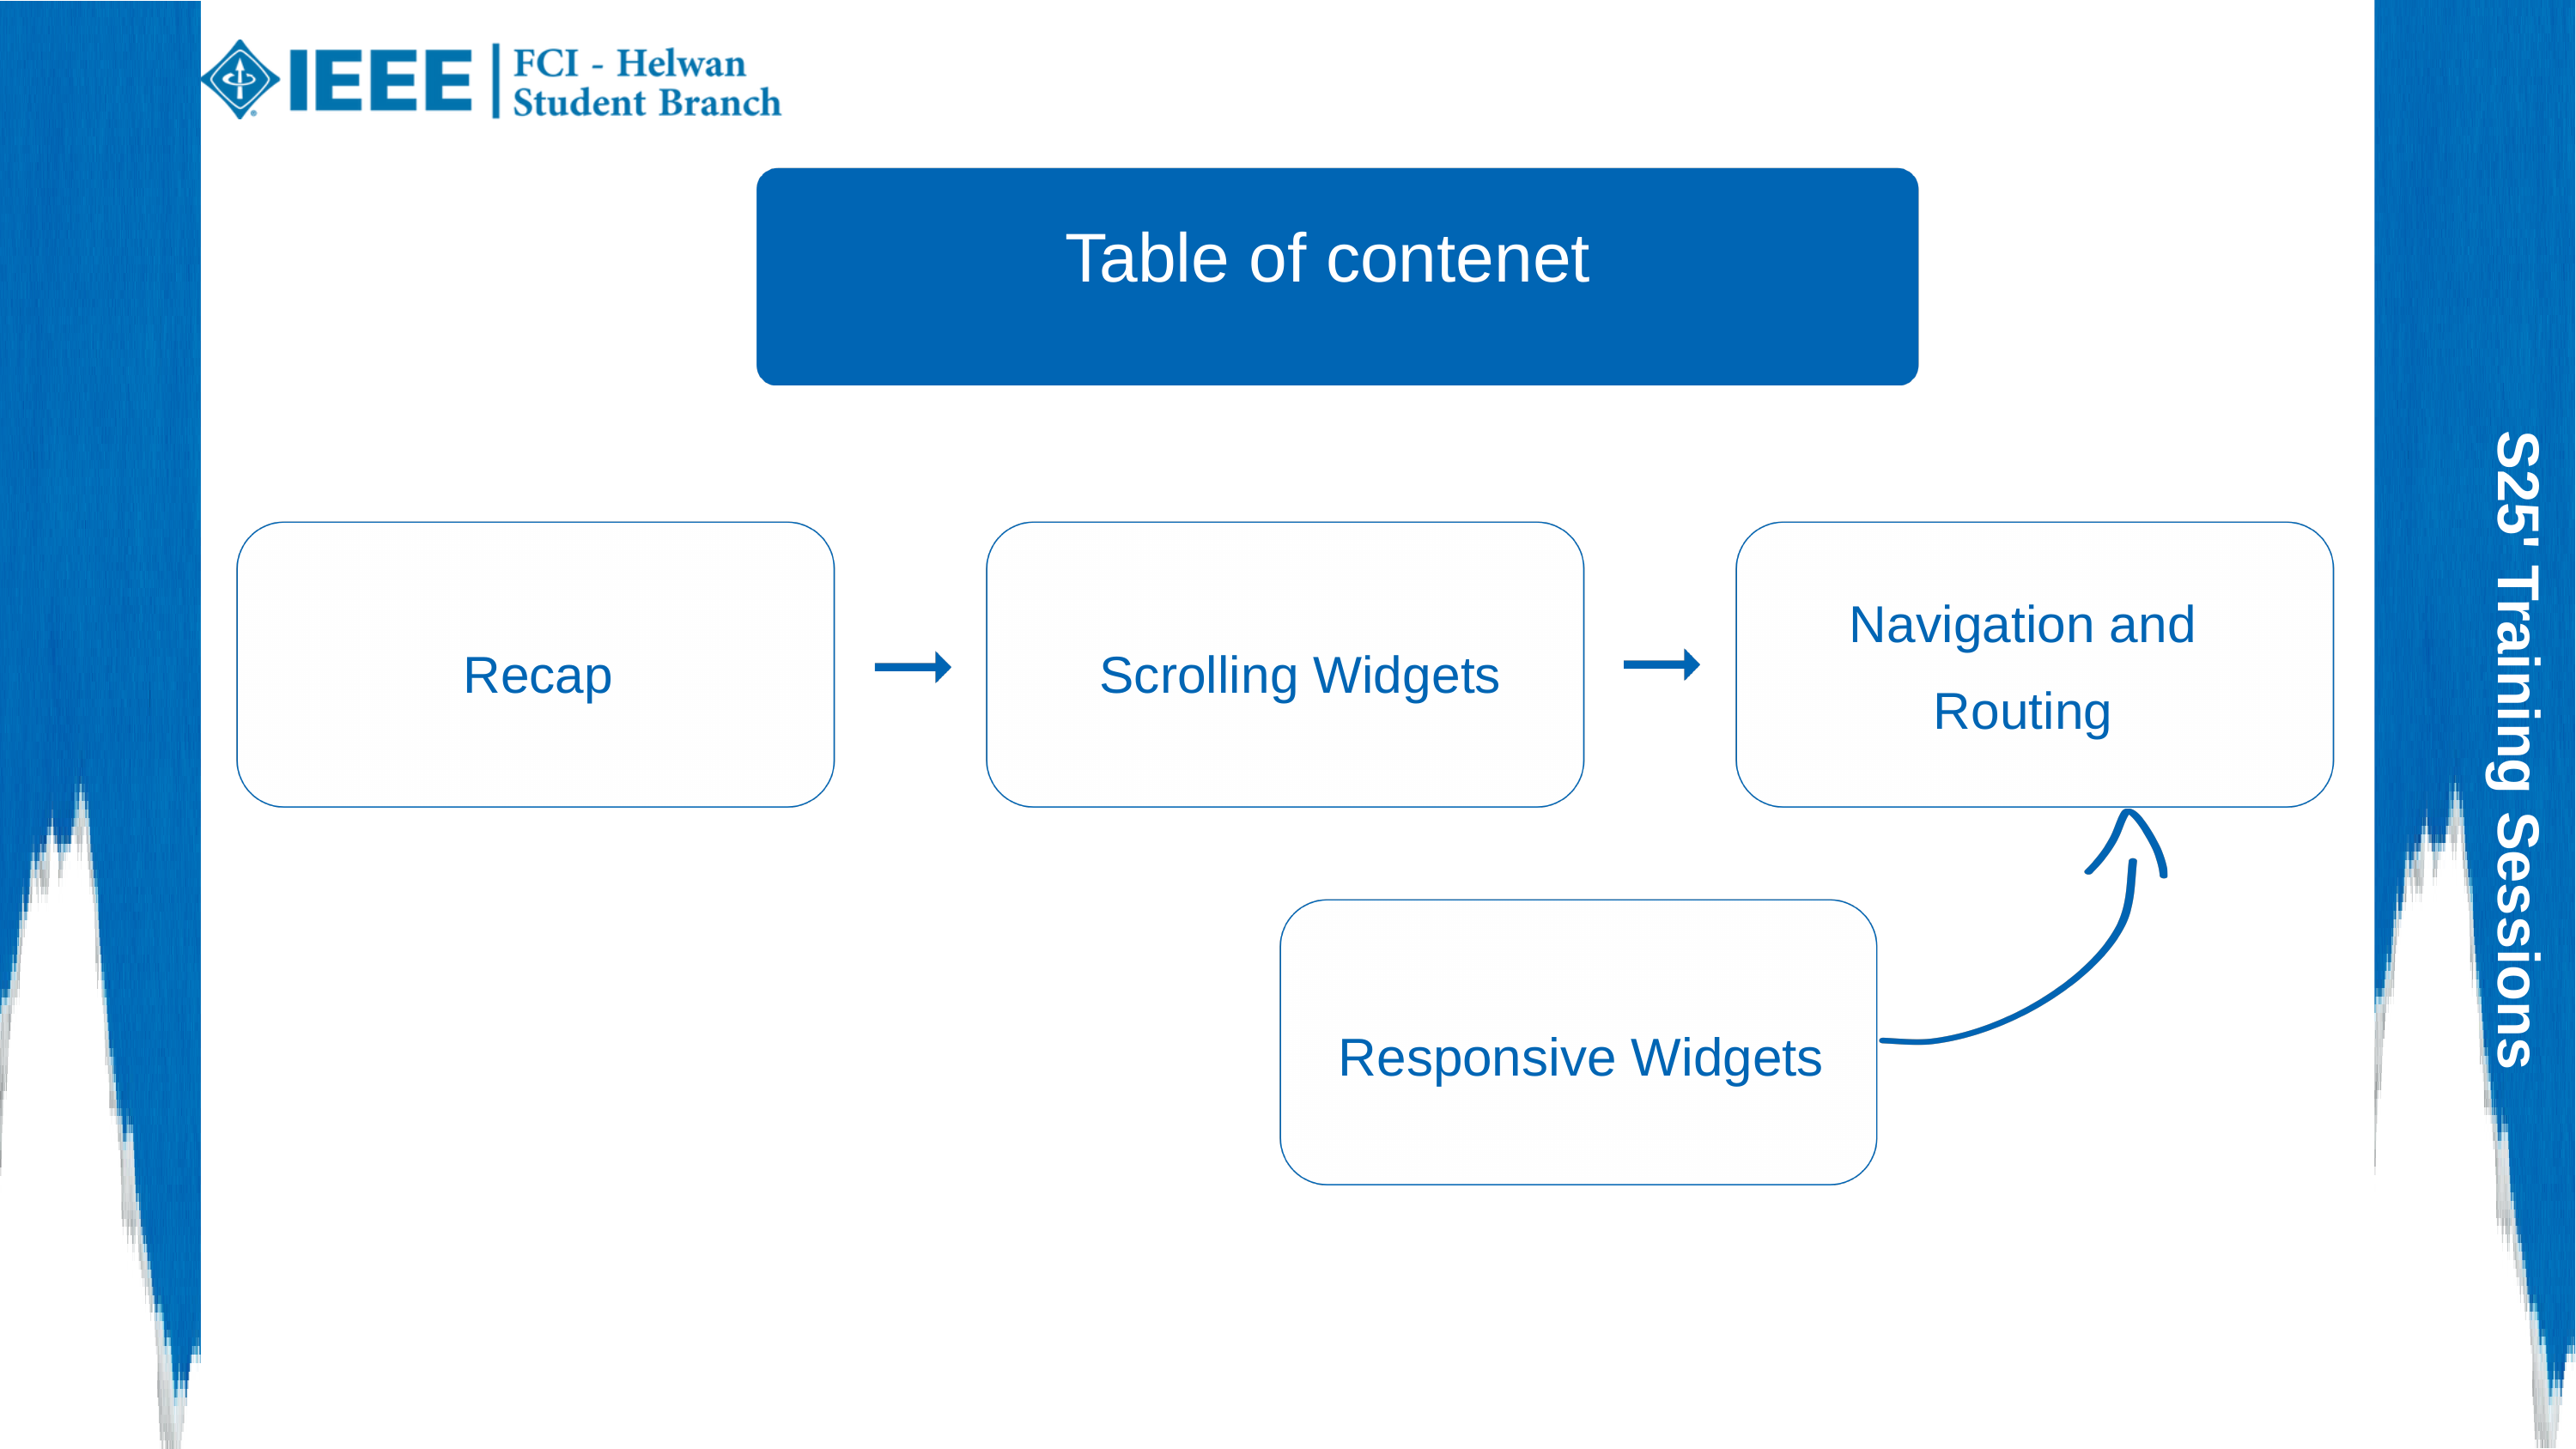

Table of contenet

Navigation and Routing
Recap
Scrolling Widgets

S25' Training Sessions

Responsive Widgets